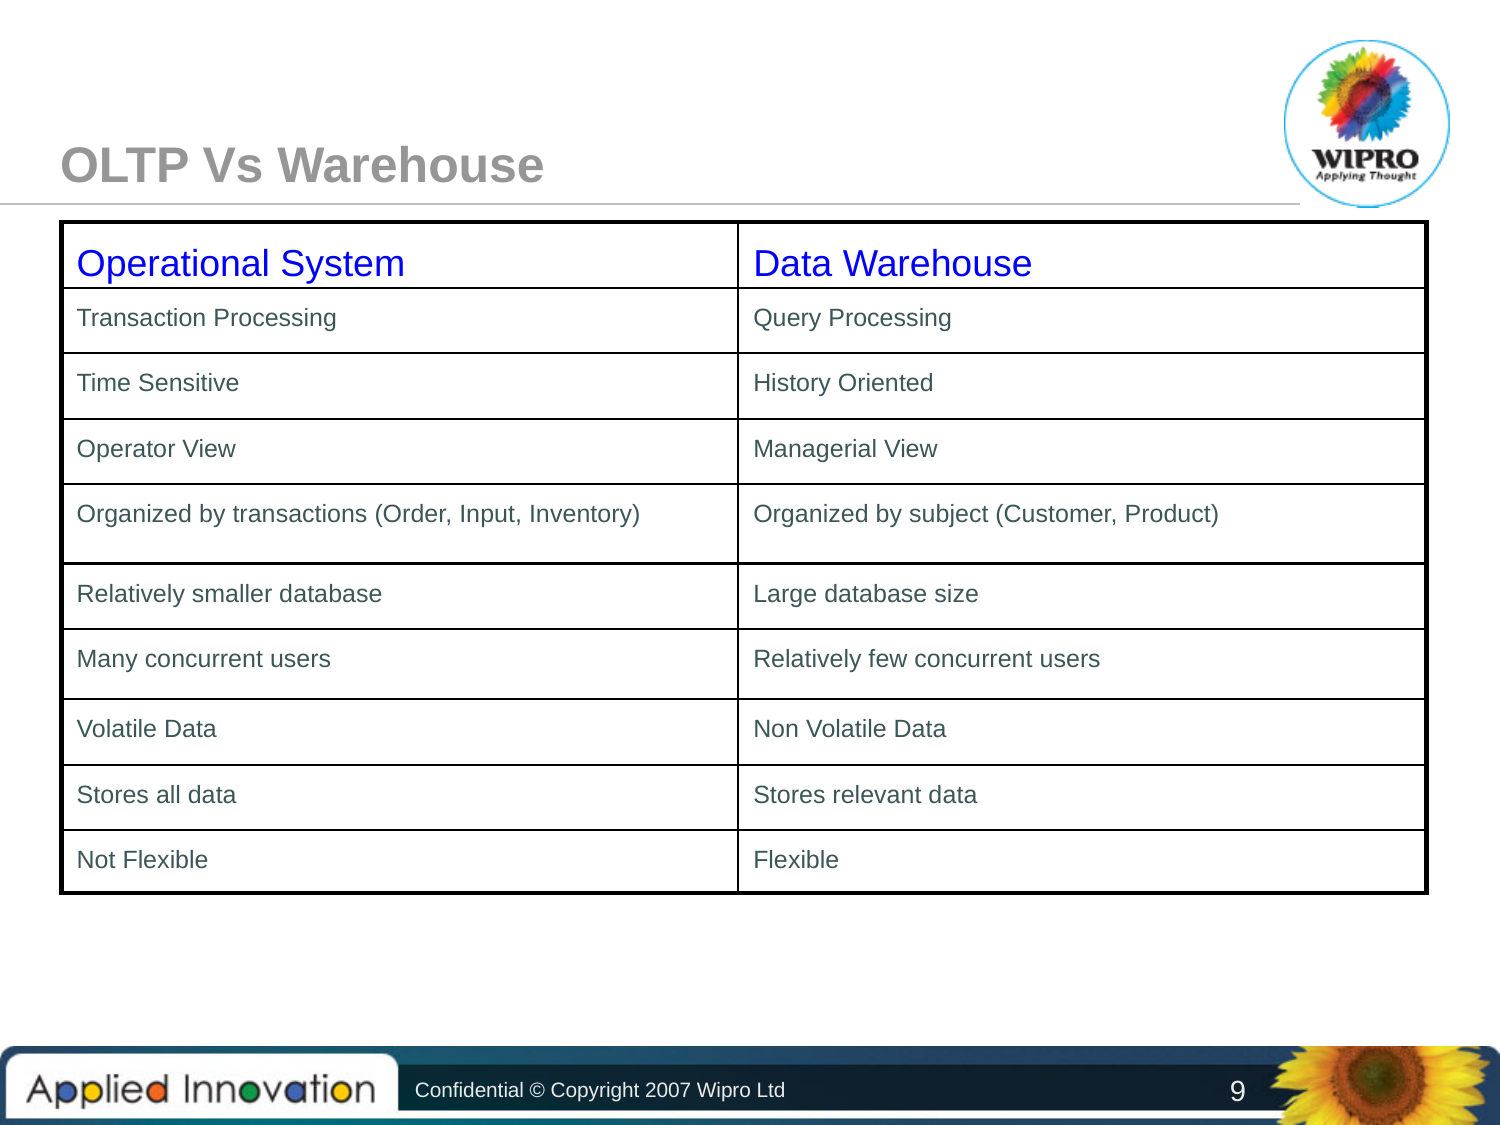

OLTP Vs Warehouse
Operational System
Data Warehouse
Transaction Processing
Query Processing
Time Sensitive
History Oriented
Operator View
Managerial View
Organized by transactions (Order, Input, Inventory)
Organized by subject (Customer, Product)
Relatively smaller database
Large database size
Many concurrent users
Relatively few concurrent users
Volatile Data
Non Volatile Data
Stores all data
Stores relevant data
Not Flexible
Flexible
Confidential © Copyright 2007 Wipro Ltd